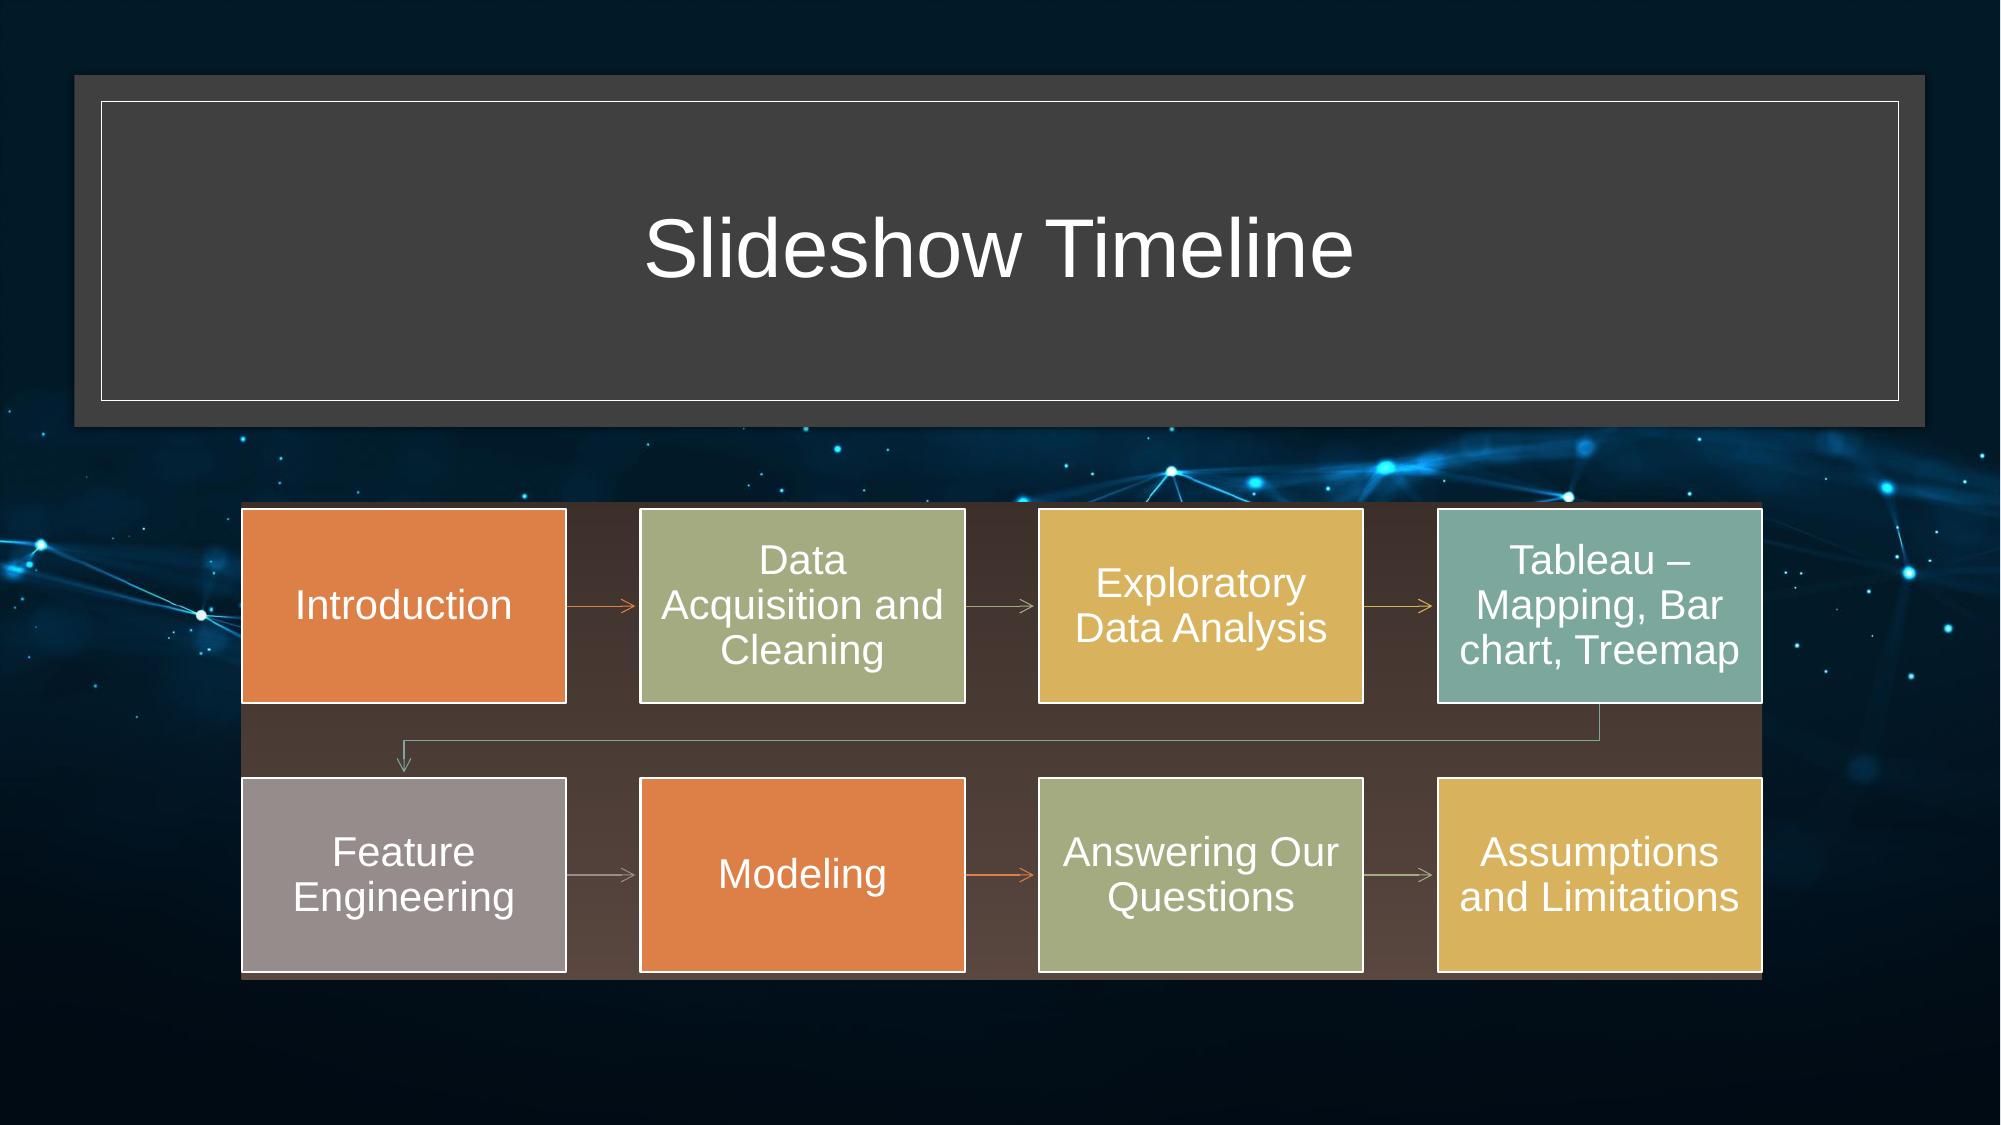

# Slideshow Timeline

Introduction

Data Acquisition and Cleaning

Exploratory Data Analysis

Tableau – Mapping, Bar chart, Treemap

Feature Engineering

Modeling

Answering Our Questions
Assumptions and Limitations